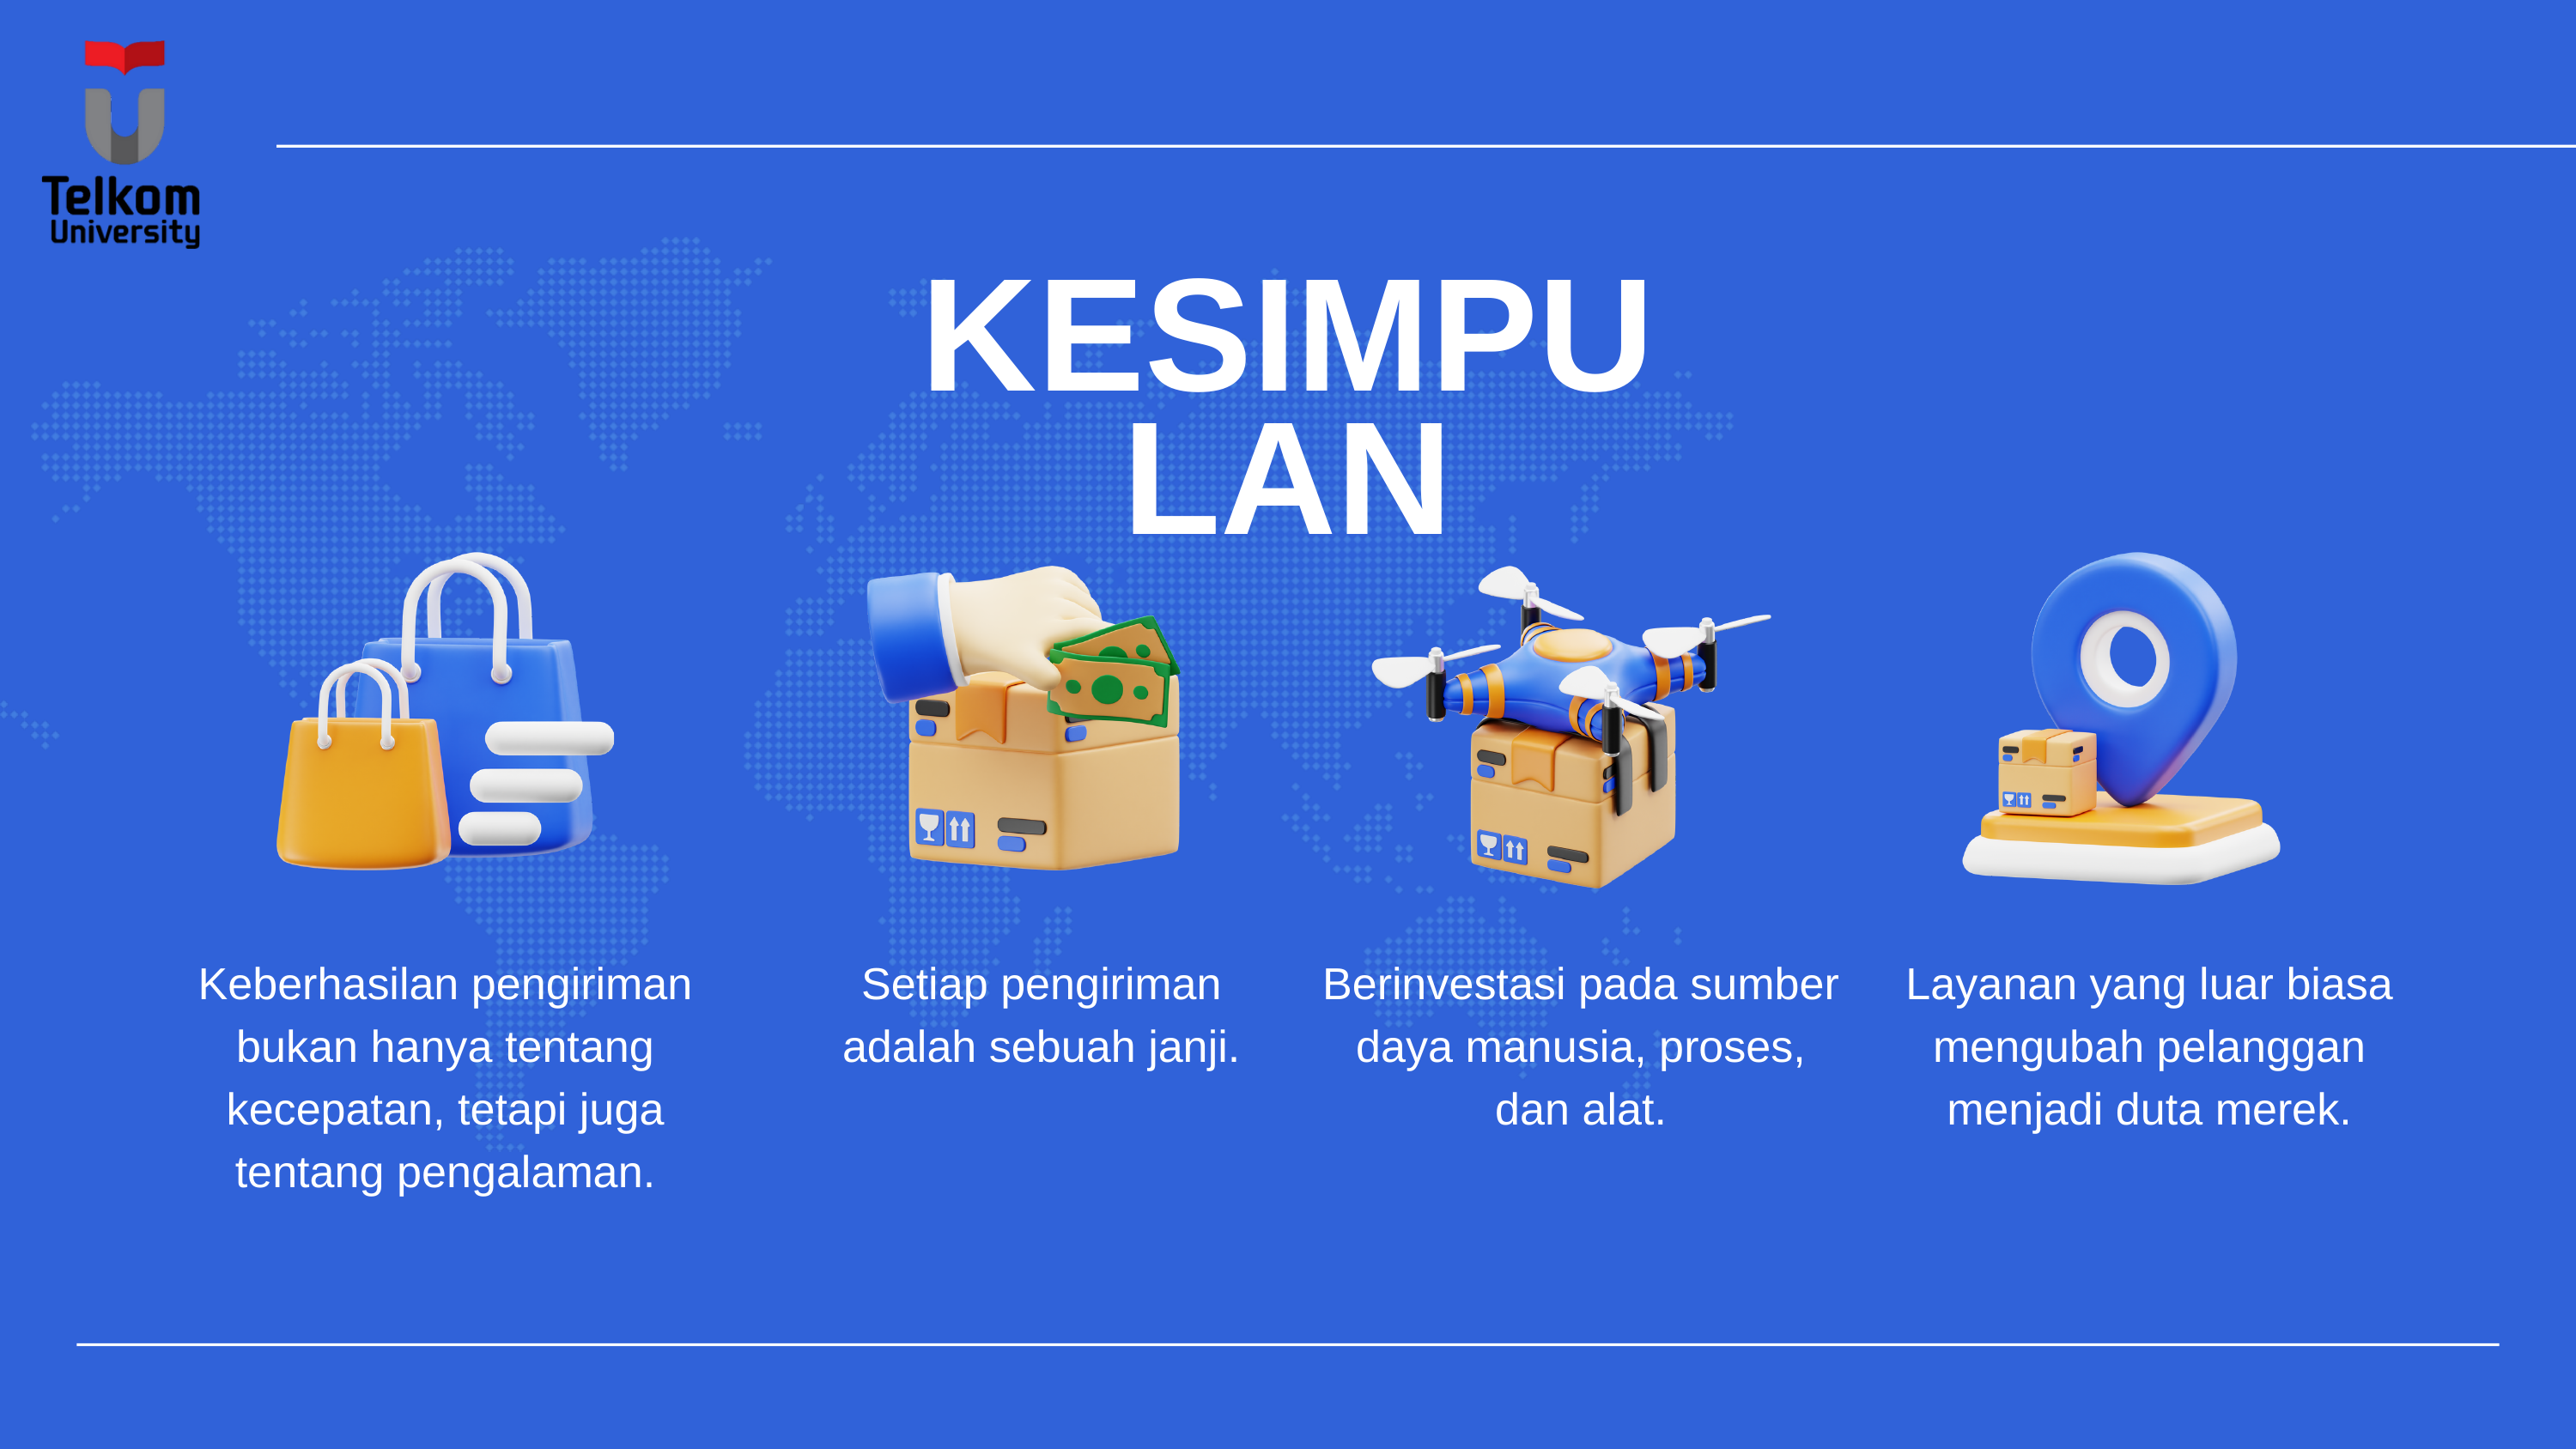

KESIMPULAN

Keberhasilan pengiriman bukan hanya tentang kecepatan, tetapi juga tentang pengalaman.

Setiap pengiriman adalah sebuah janji.
Berinvestasi pada sumber daya manusia, proses, dan alat.
Layanan yang luar biasa mengubah pelanggan menjadi duta merek.